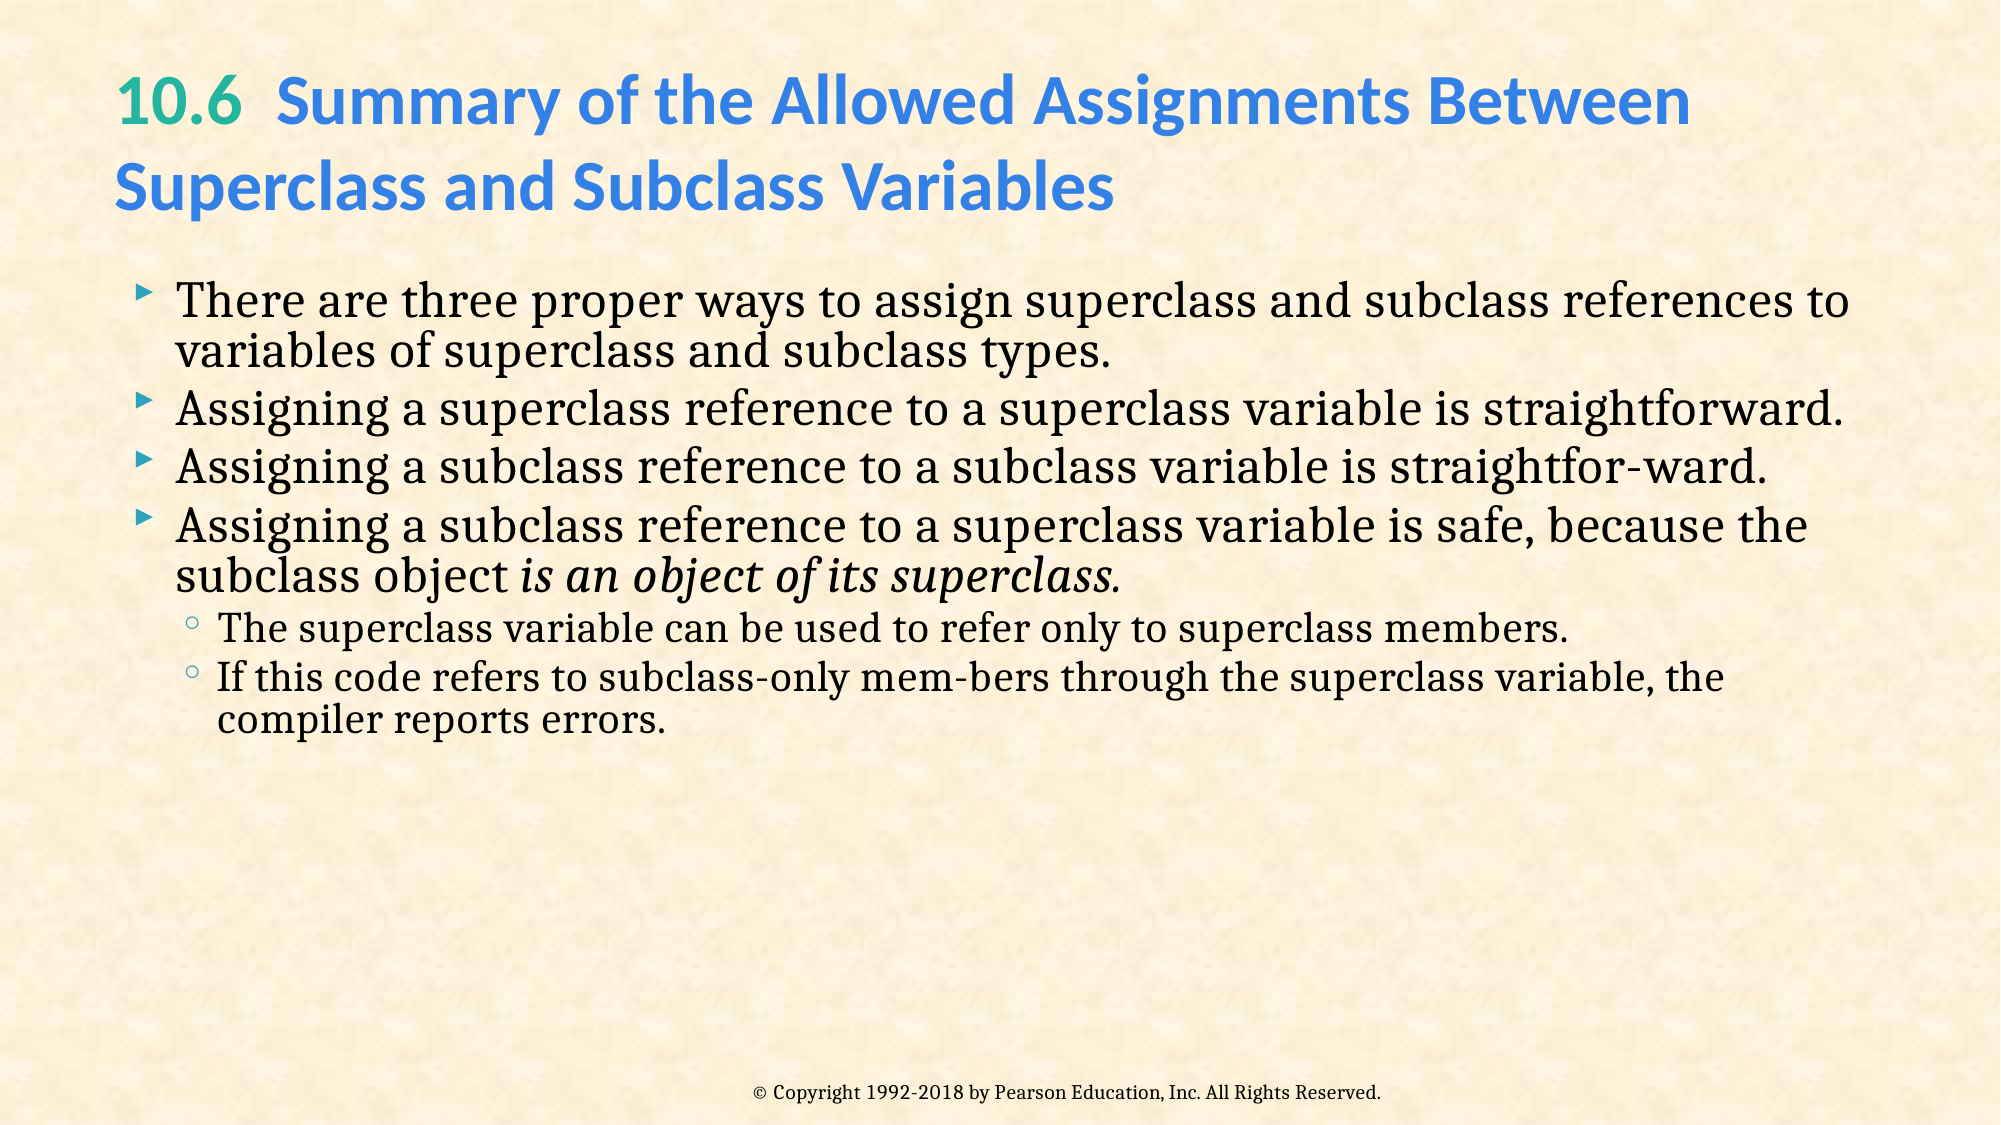

# 10.6  Summary of the Allowed Assignments Between Superclass and Subclass Variables
There are three proper ways to assign superclass and subclass references to variables of superclass and subclass types.
Assigning a superclass reference to a superclass variable is straightforward.
Assigning a subclass reference to a subclass variable is straightfor-ward.
Assigning a subclass reference to a superclass variable is safe, because the subclass object is an object of its superclass.
The superclass variable can be used to refer only to superclass members.
If this code refers to subclass-only mem-bers through the superclass variable, the compiler reports errors.
© Copyright 1992-2018 by Pearson Education, Inc. All Rights Reserved.